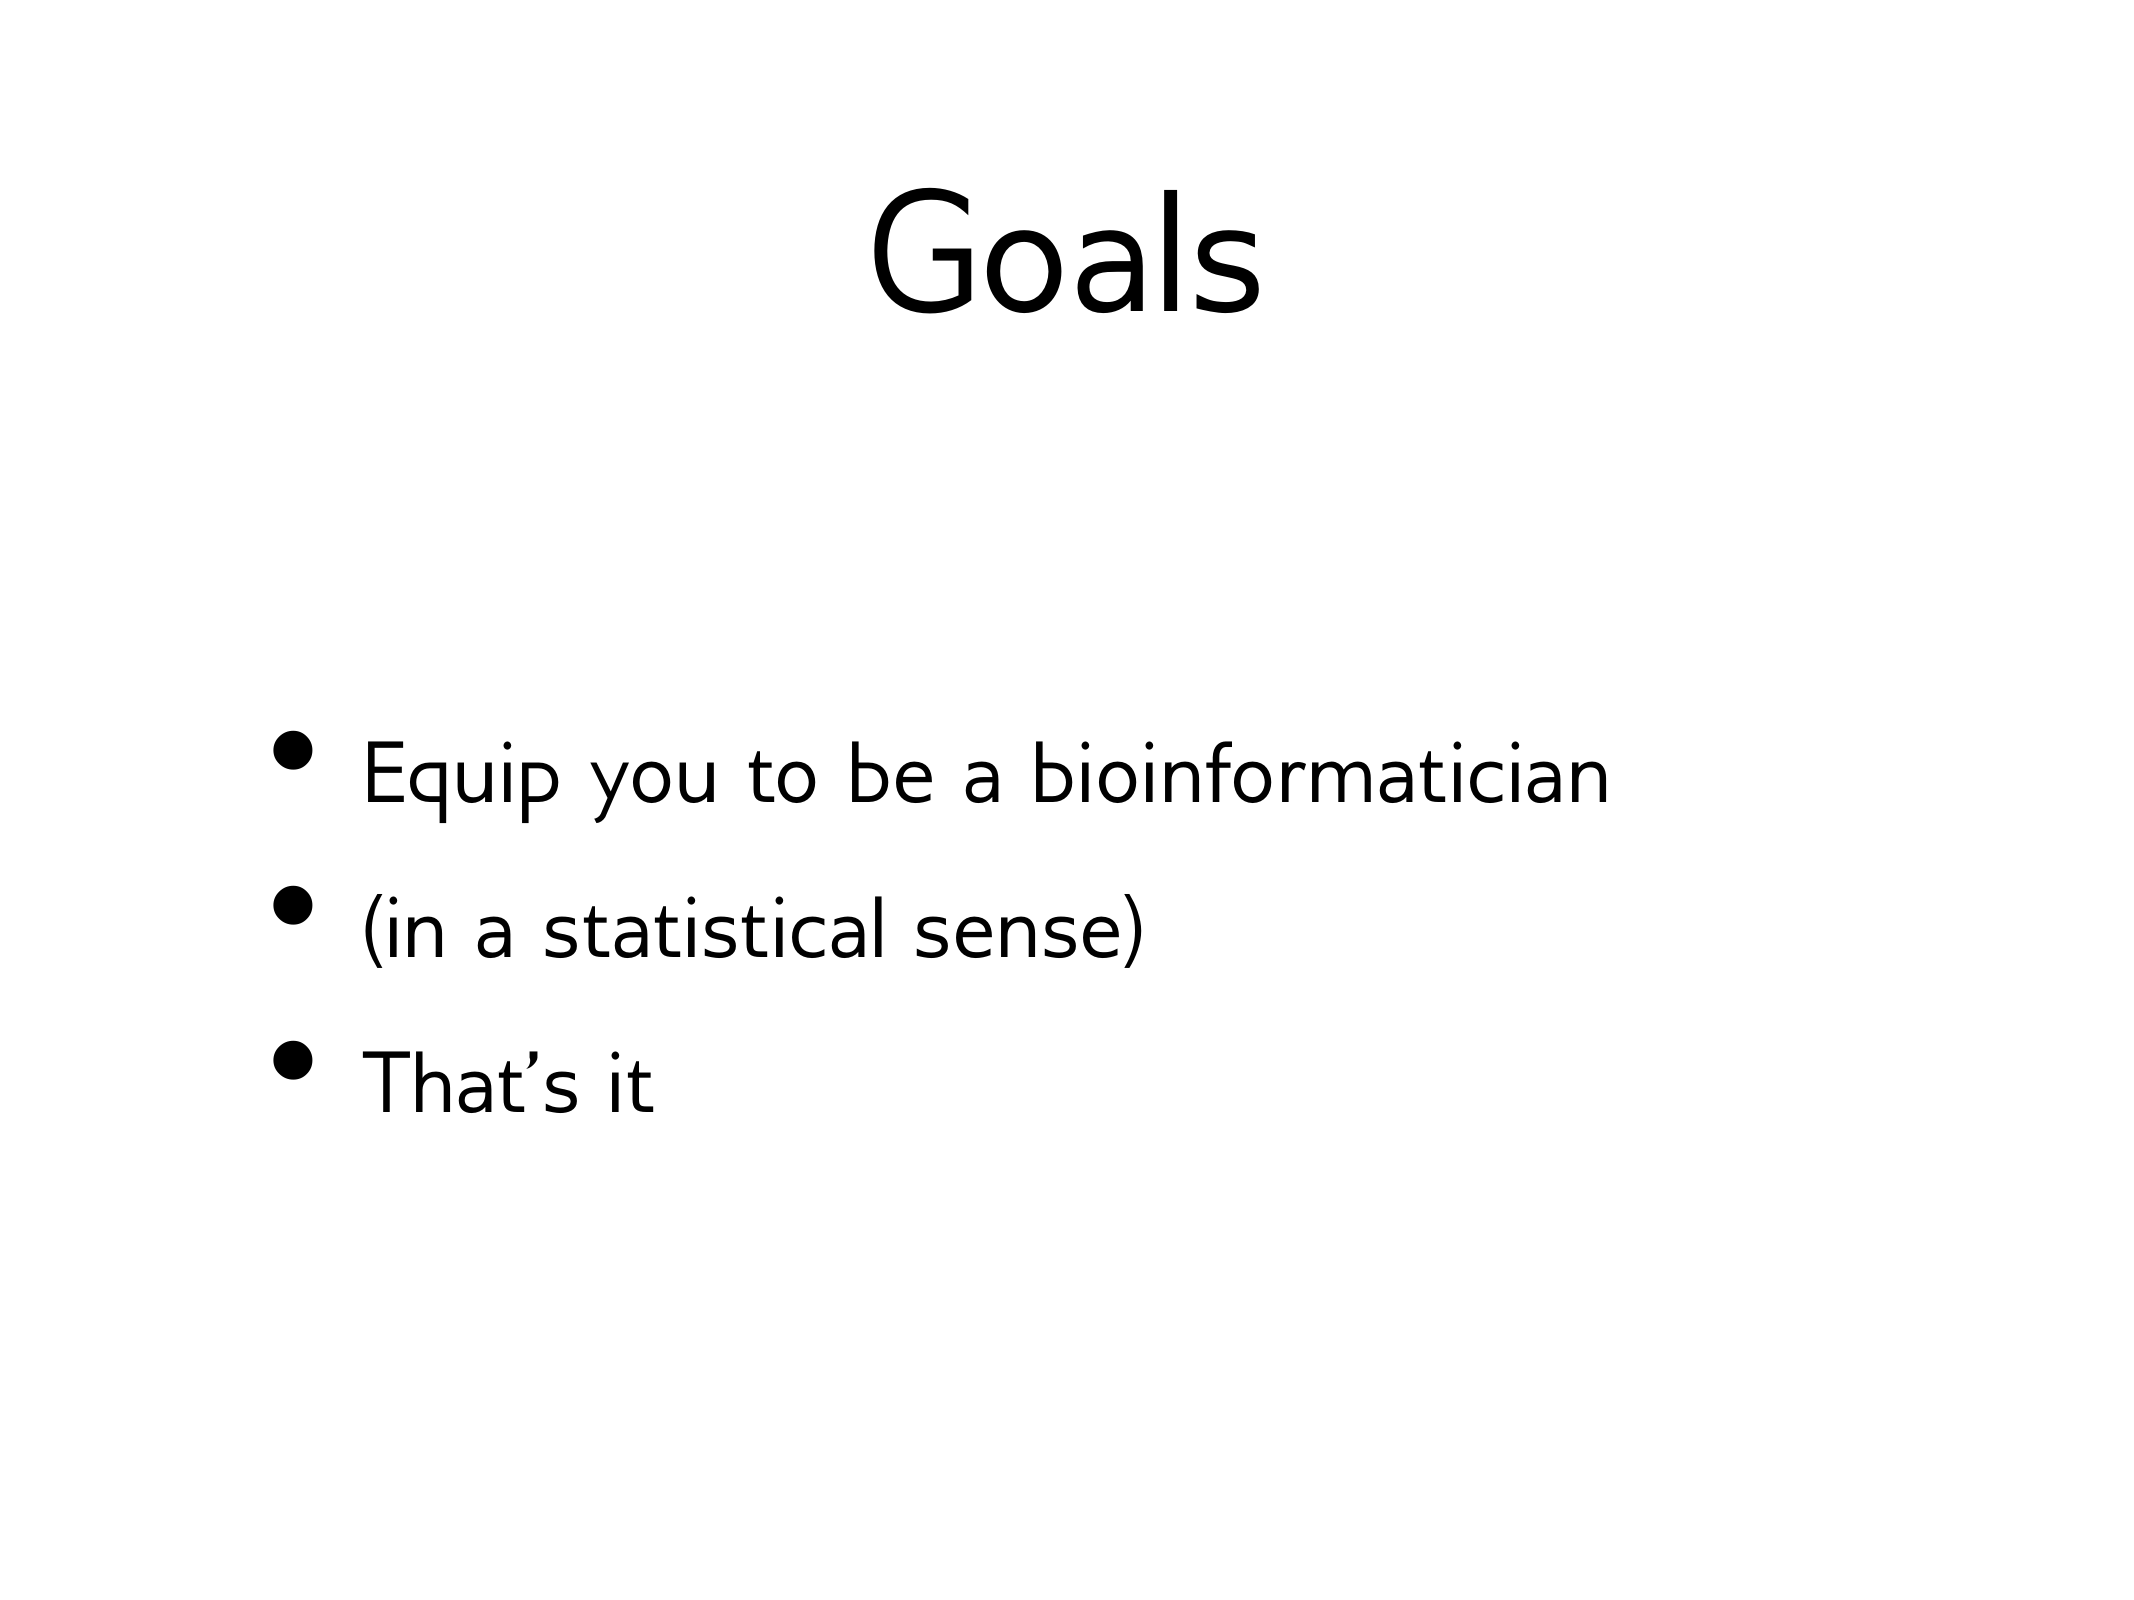

# Goals
Equip you to be a bioinformatician
(in a statistical sense)
That’s it